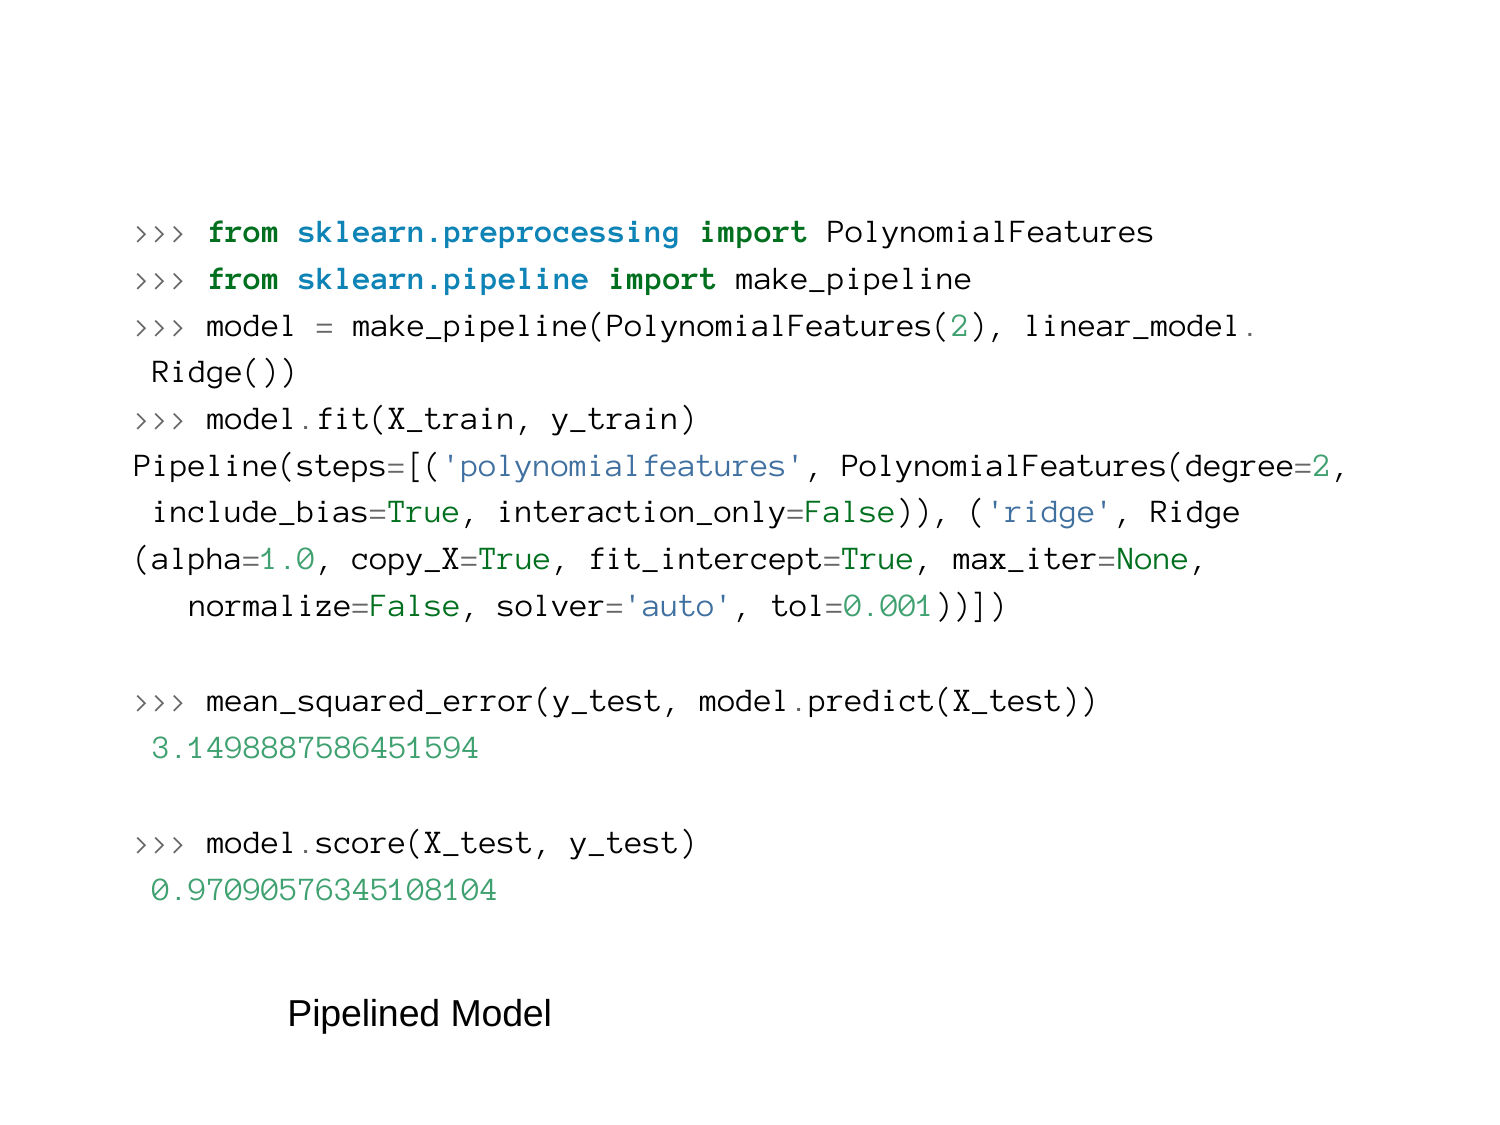

>>> from sklearn.preprocessing import PolynomialFeatures
>>> from sklearn.pipeline import make_pipeline
>>> model = make_pipeline(PolynomialFeatures(2), linear_model.  Ridge())
>>> model.fit(X_train, y_train)  Pipeline(steps=[('polynomialfeatures', PolynomialFeatures(degree=2,  include_bias=True, interaction_only=False)), ('ridge', Ridge  (alpha=1.0, copy_X=True, fit_intercept=True, max_iter=None,
normalize=False, solver='auto', tol=0.001))])

>>> mean_squared_error(y_test, model.predict(X_test))  3.1498887586451594

>>> model.score(X_test, y_test)  0.97090576345108104

Pipelined Model